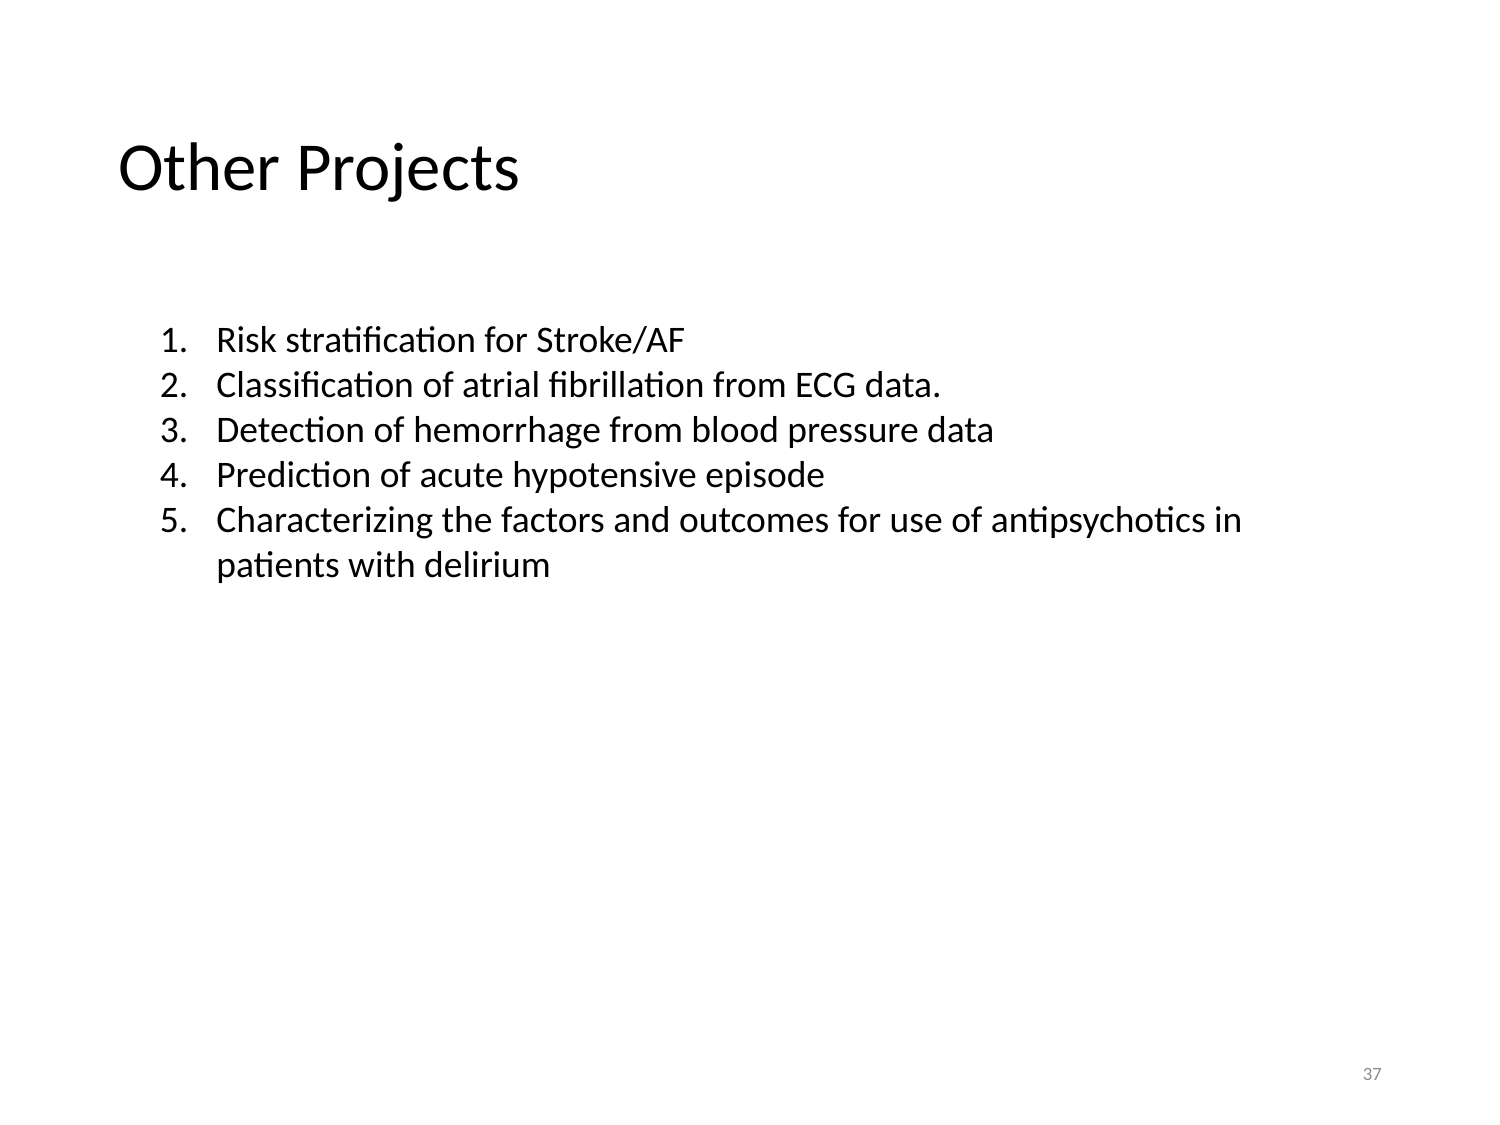

# Other Projects
Risk stratification for Stroke/AF
Classification of atrial fibrillation from ECG data.
Detection of hemorrhage from blood pressure data
Prediction of acute hypotensive episode
Characterizing the factors and outcomes for use of antipsychotics in patients with delirium

37